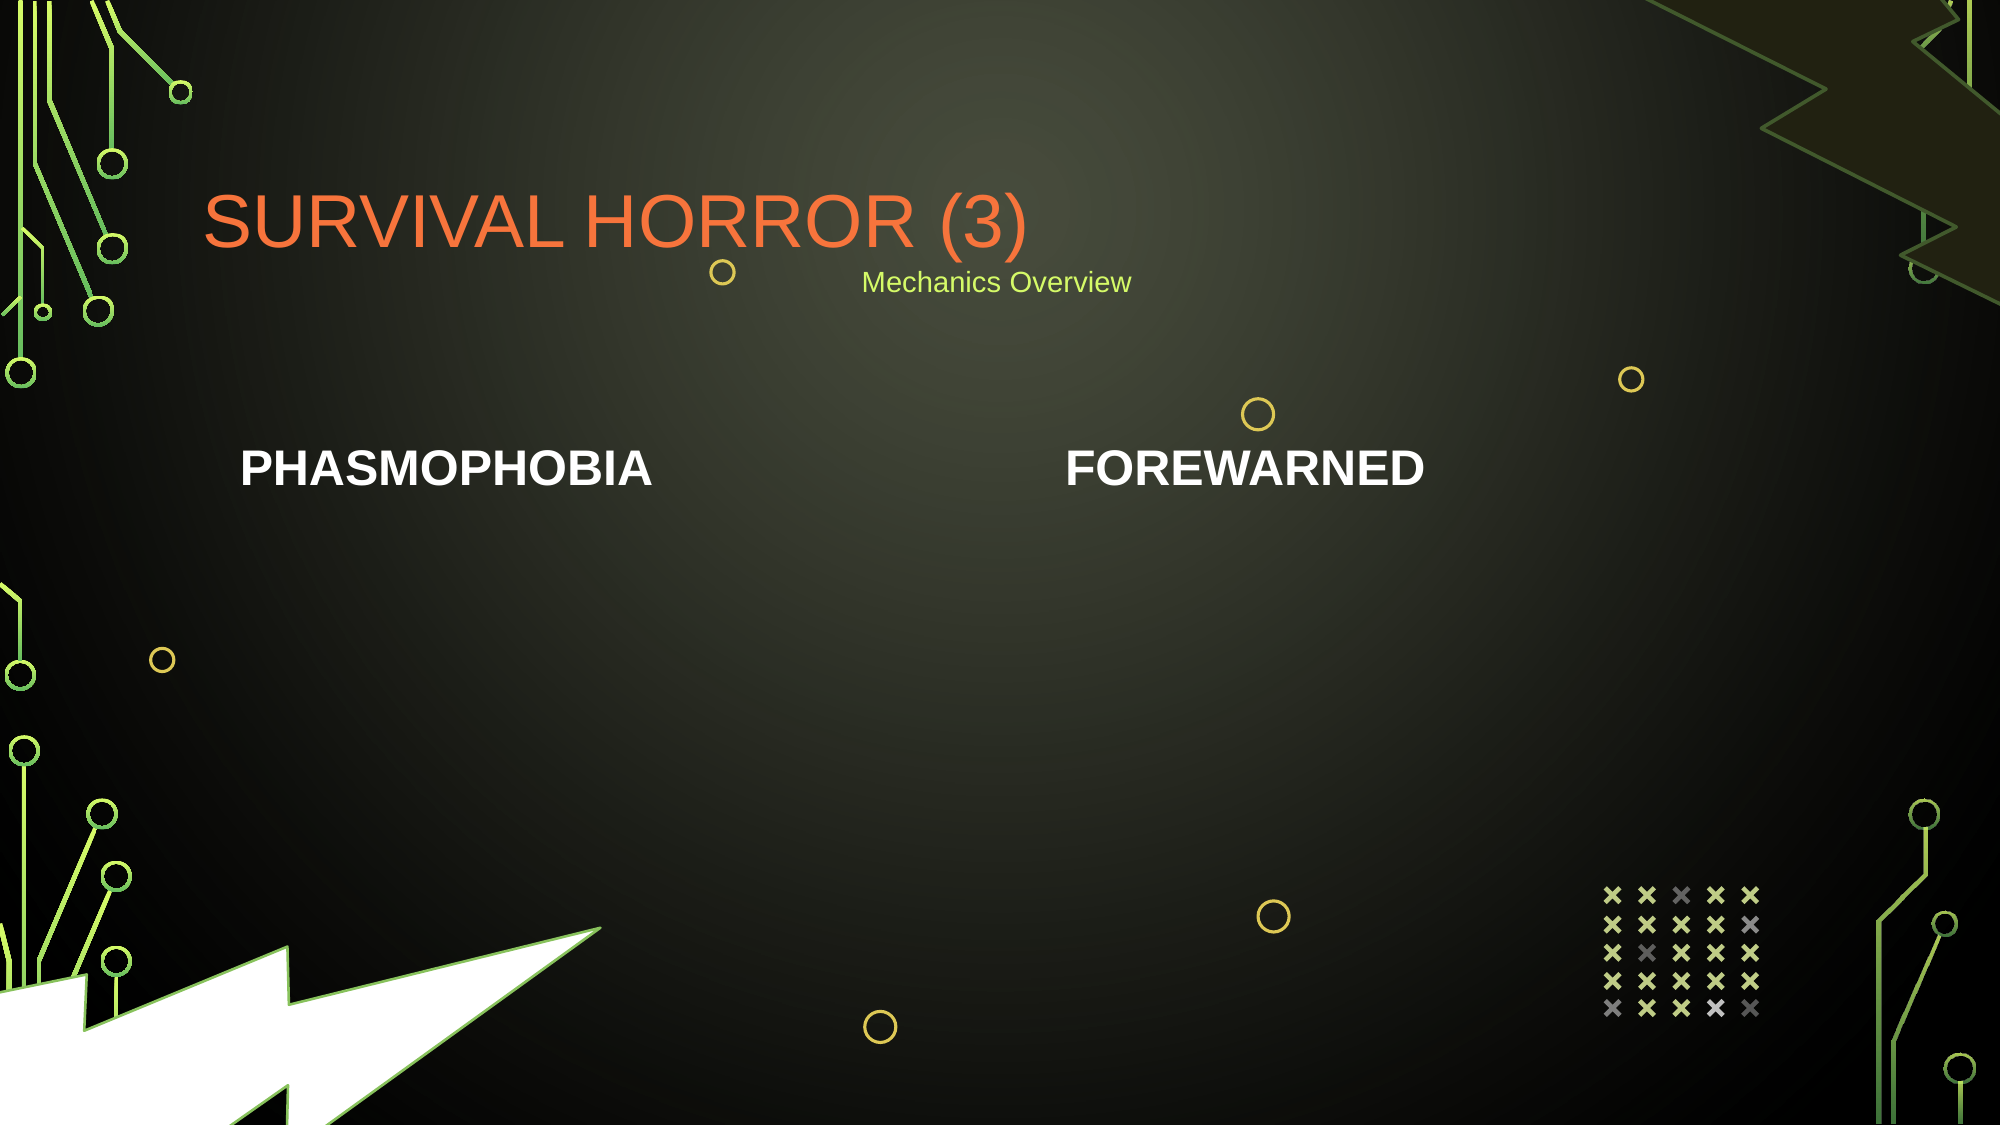

# Survival Horror (3)

Mechanics Overview

forewarned
Phasmophobia